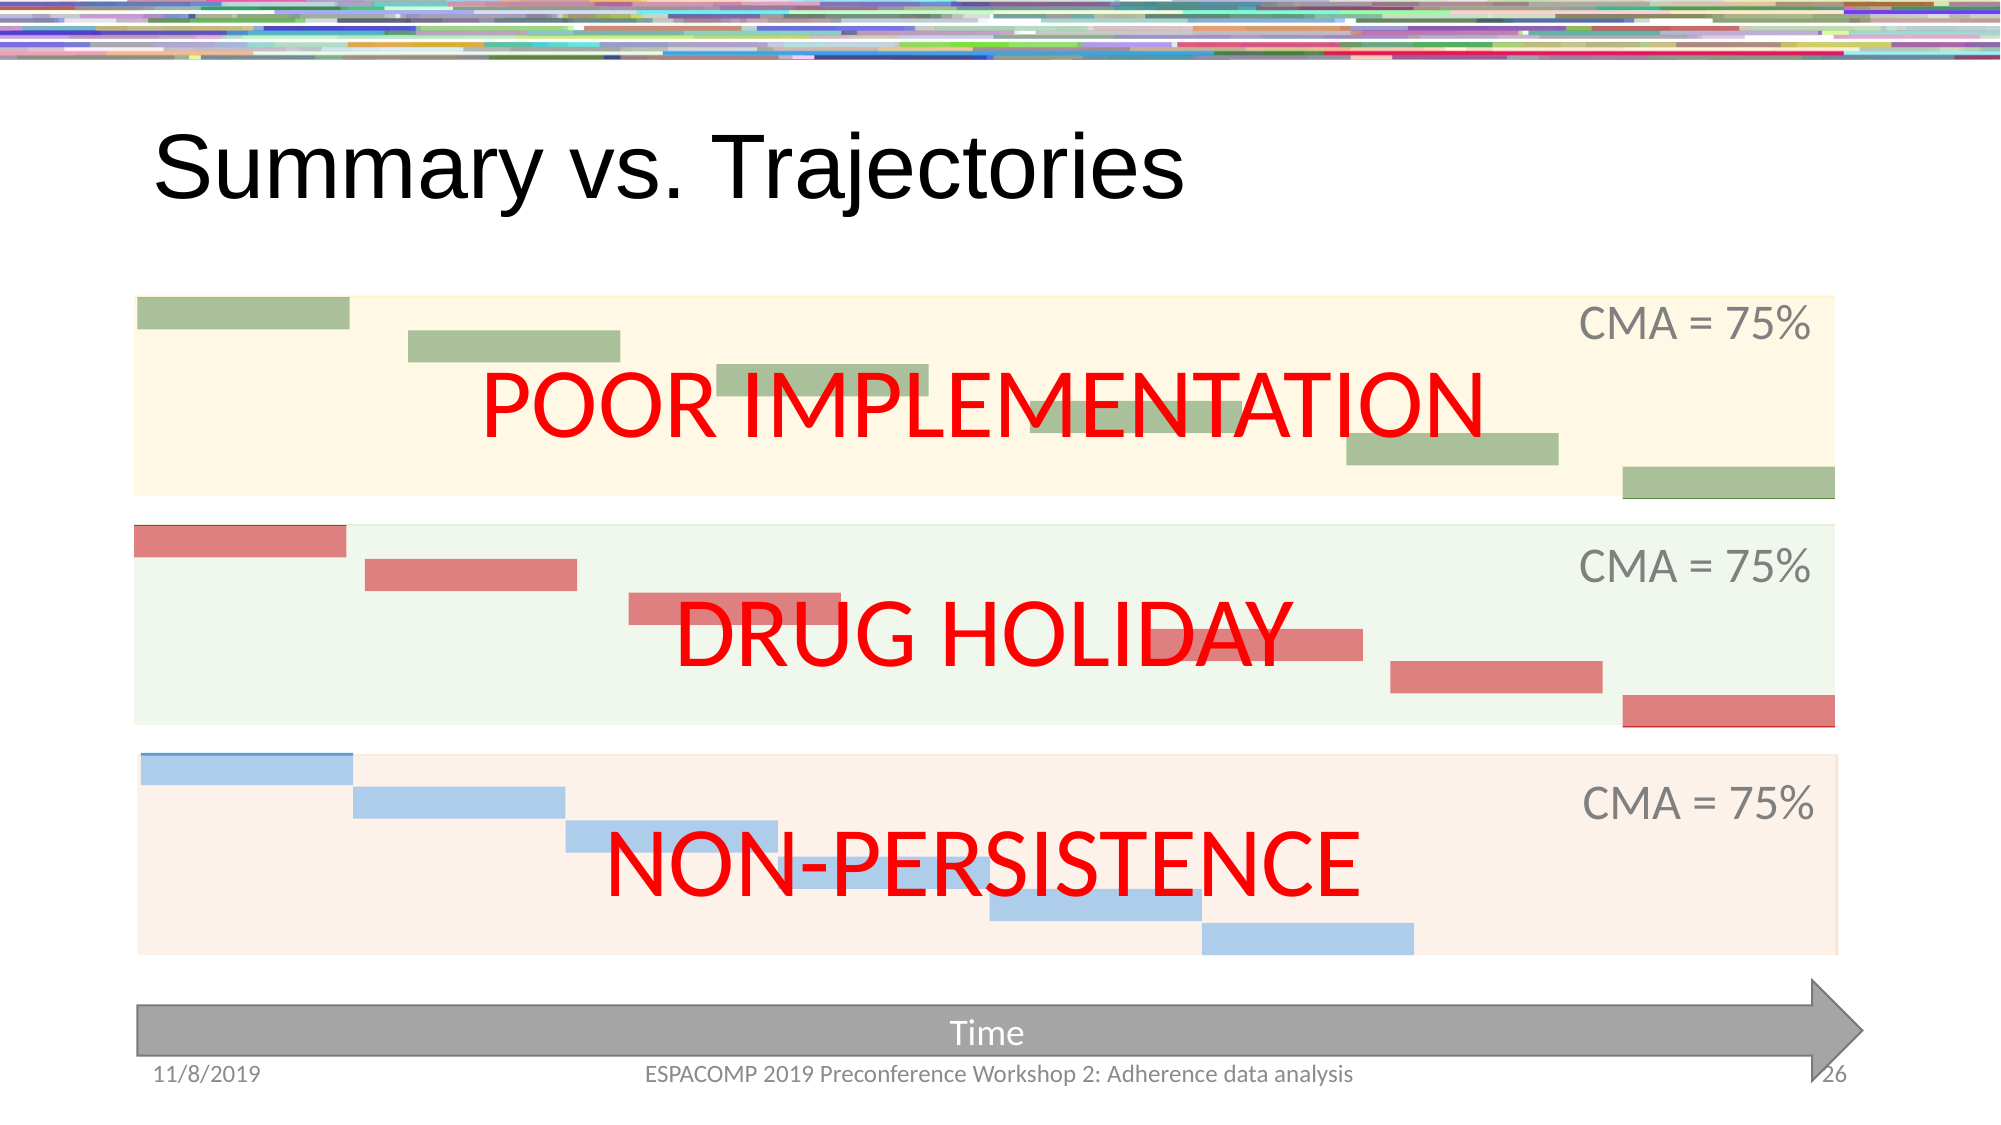

# Summary vs. Trajectories

Poor Implementation

CMA = 75%

Drug Holiday
CMA = 75%

NON-Persistence
CMA = 75%

Time
11/8/2019
ESPACOMP 2019 Preconference Workshop 2: Adherence data analysis
26